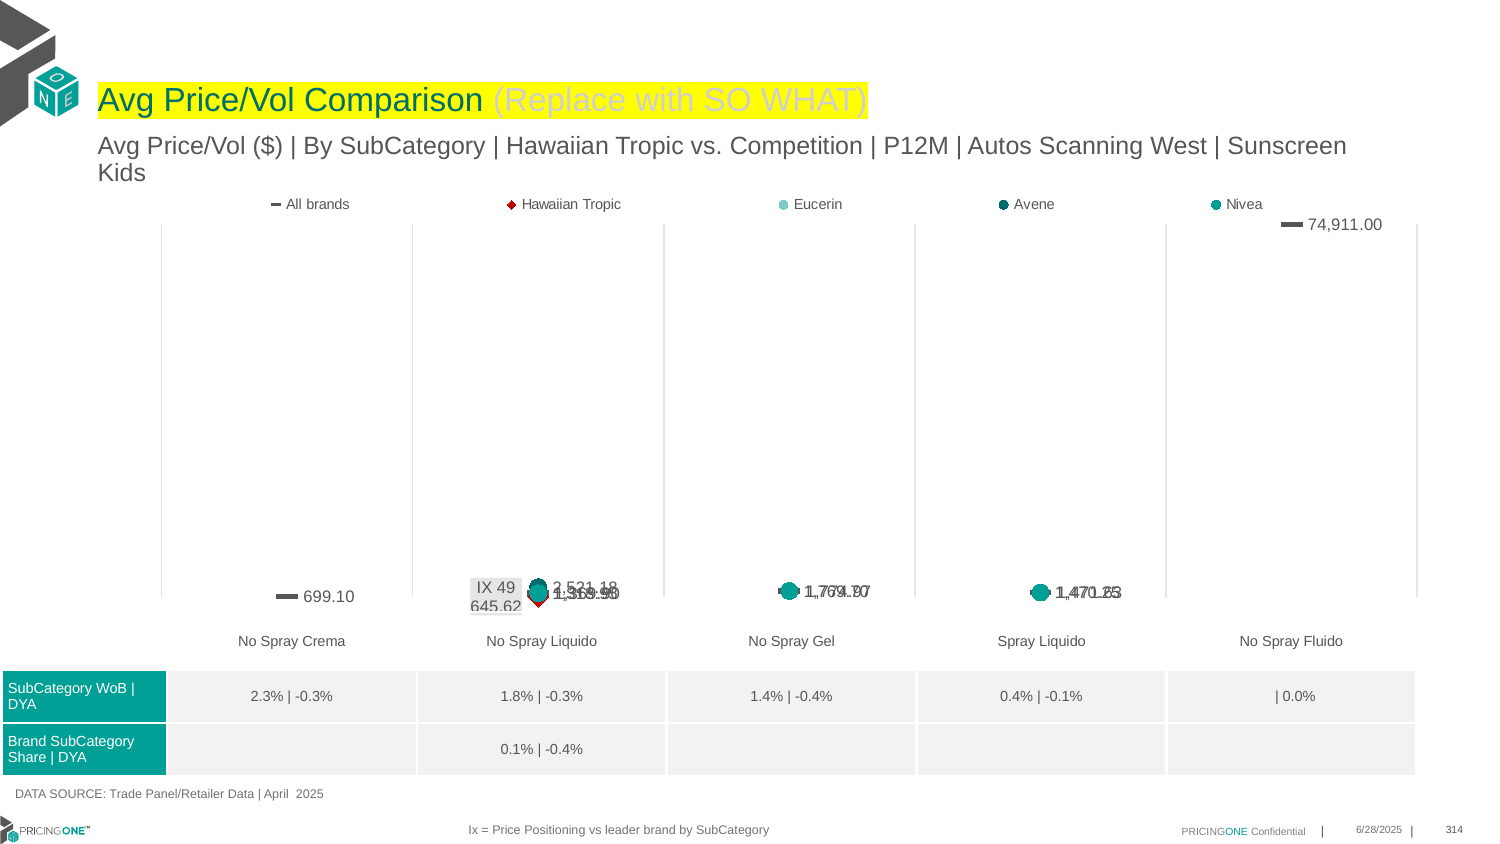

# Avg Price/Vol Comparison (Replace with SO WHAT)
Avg Price/Vol ($) | By SubCategory | Hawaiian Tropic vs. Competition | P12M | Autos Scanning West | Sunscreen Kids

### Chart

| Category | All brands | Hawaiian Tropic | Eucerin | Avene | Nivea |
|---|---|---|---|---|---|
| None | 699.1 | None | None | None | None |
| IX 49 | 1369.9 | 645.62 | None | 2521.18 | 1318.95 |
| None | 1774.97 | None | None | None | 1769.7 |
| None | 1471.63 | None | None | None | 1470.25 |
| None | 74911.0 | None | None | None | None |
|  | No Spray Crema | No Spray Liquido | No Spray Gel | Spray Liquido | No Spray Fluido |
| --- | --- | --- | --- | --- | --- |
| SubCategory WoB | DYA | 2.3% | -0.3% | 1.8% | -0.3% | 1.4% | -0.4% | 0.4% | -0.1% | | 0.0% |
| Brand SubCategory Share | DYA |  | 0.1% | -0.4% |  |  |  |
DATA SOURCE: Trade Panel/Retailer Data | April  2025
Ix = Price Positioning vs leader brand by SubCategory
6/28/2025
314